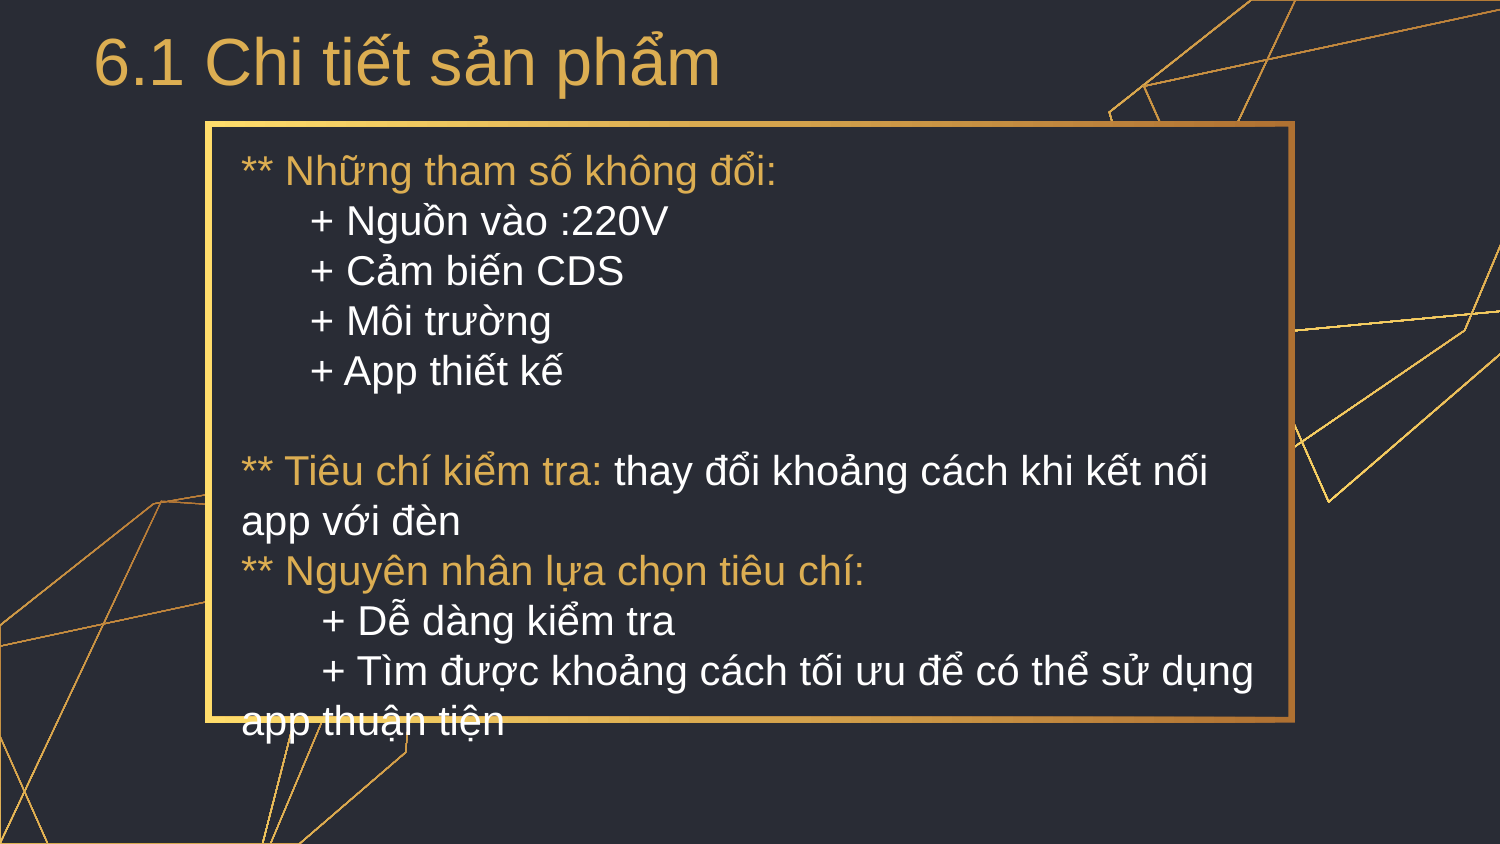

6.1 Chi tiết sản phẩm
** Những tham số không đổi:
      + Nguồn vào :220V
      + Cảm biến CDS
      + Môi trường
      + App thiết kế

** Tiêu chí kiểm tra: thay đổi khoảng cách khi kết nối app với đèn
** Nguyên nhân lựa chọn tiêu chí:
       + Dễ dàng kiểm tra
       + Tìm được khoảng cách tối ưu để có thể sử dụng app thuận tiện